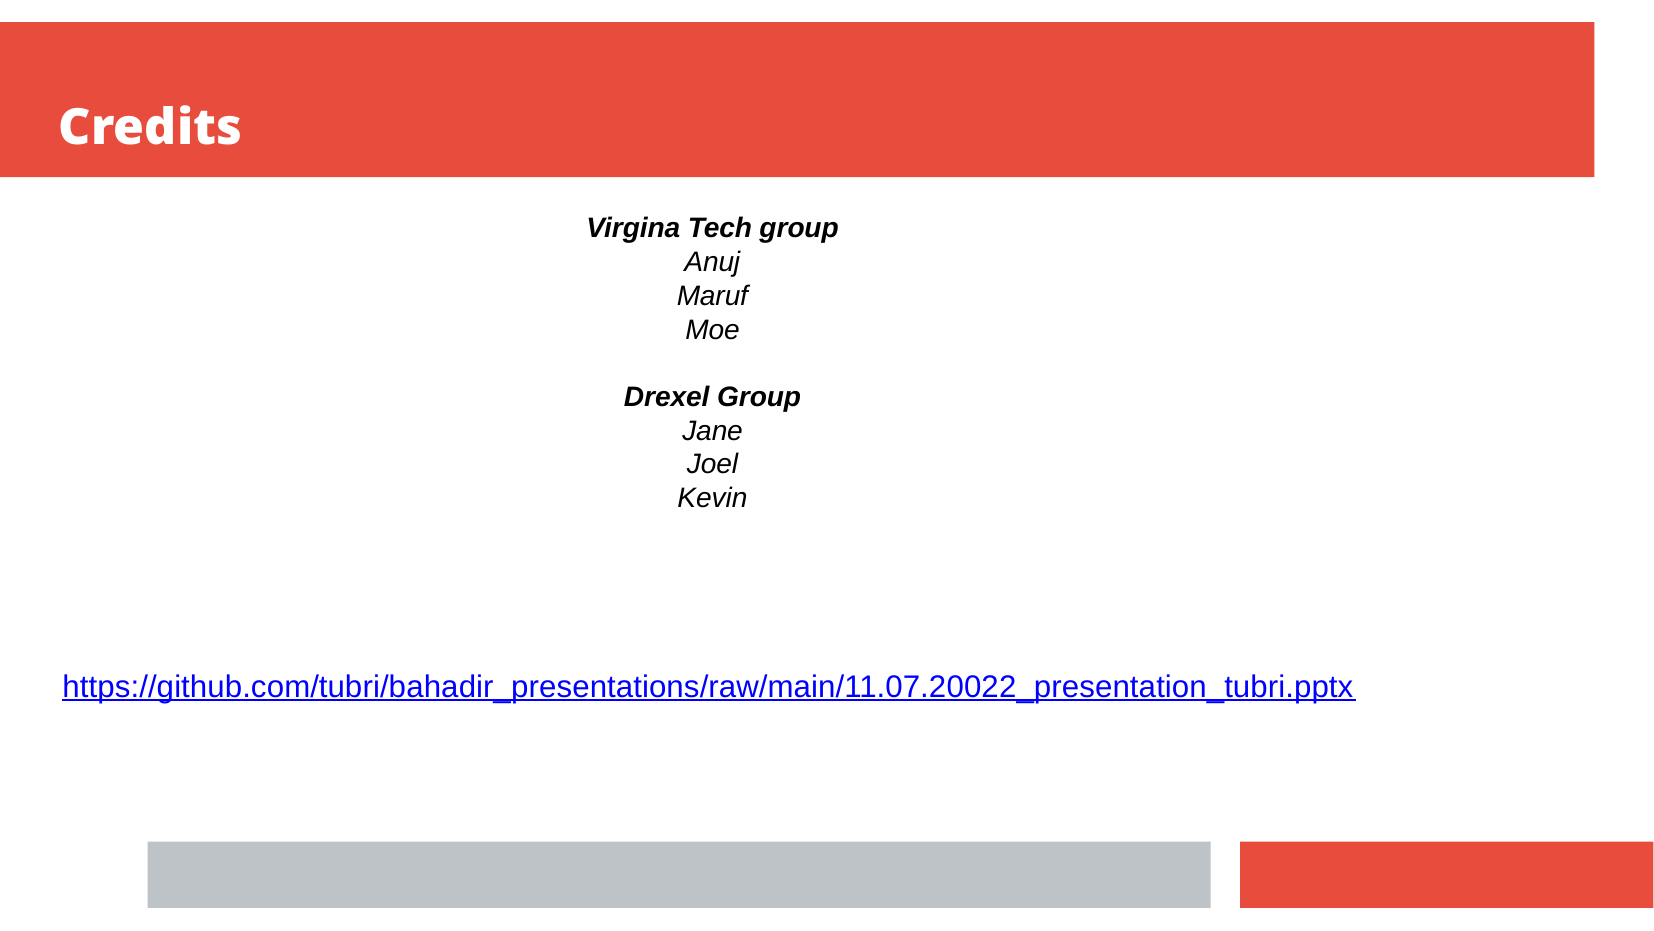

Credits
Virgina Tech group
Anuj
Maruf
Moe

Drexel Group
Jane
Joel
Kevin

https://github.com/tubri/bahadir_presentations/raw/main/11.07.20022_presentation_tubri.pptx